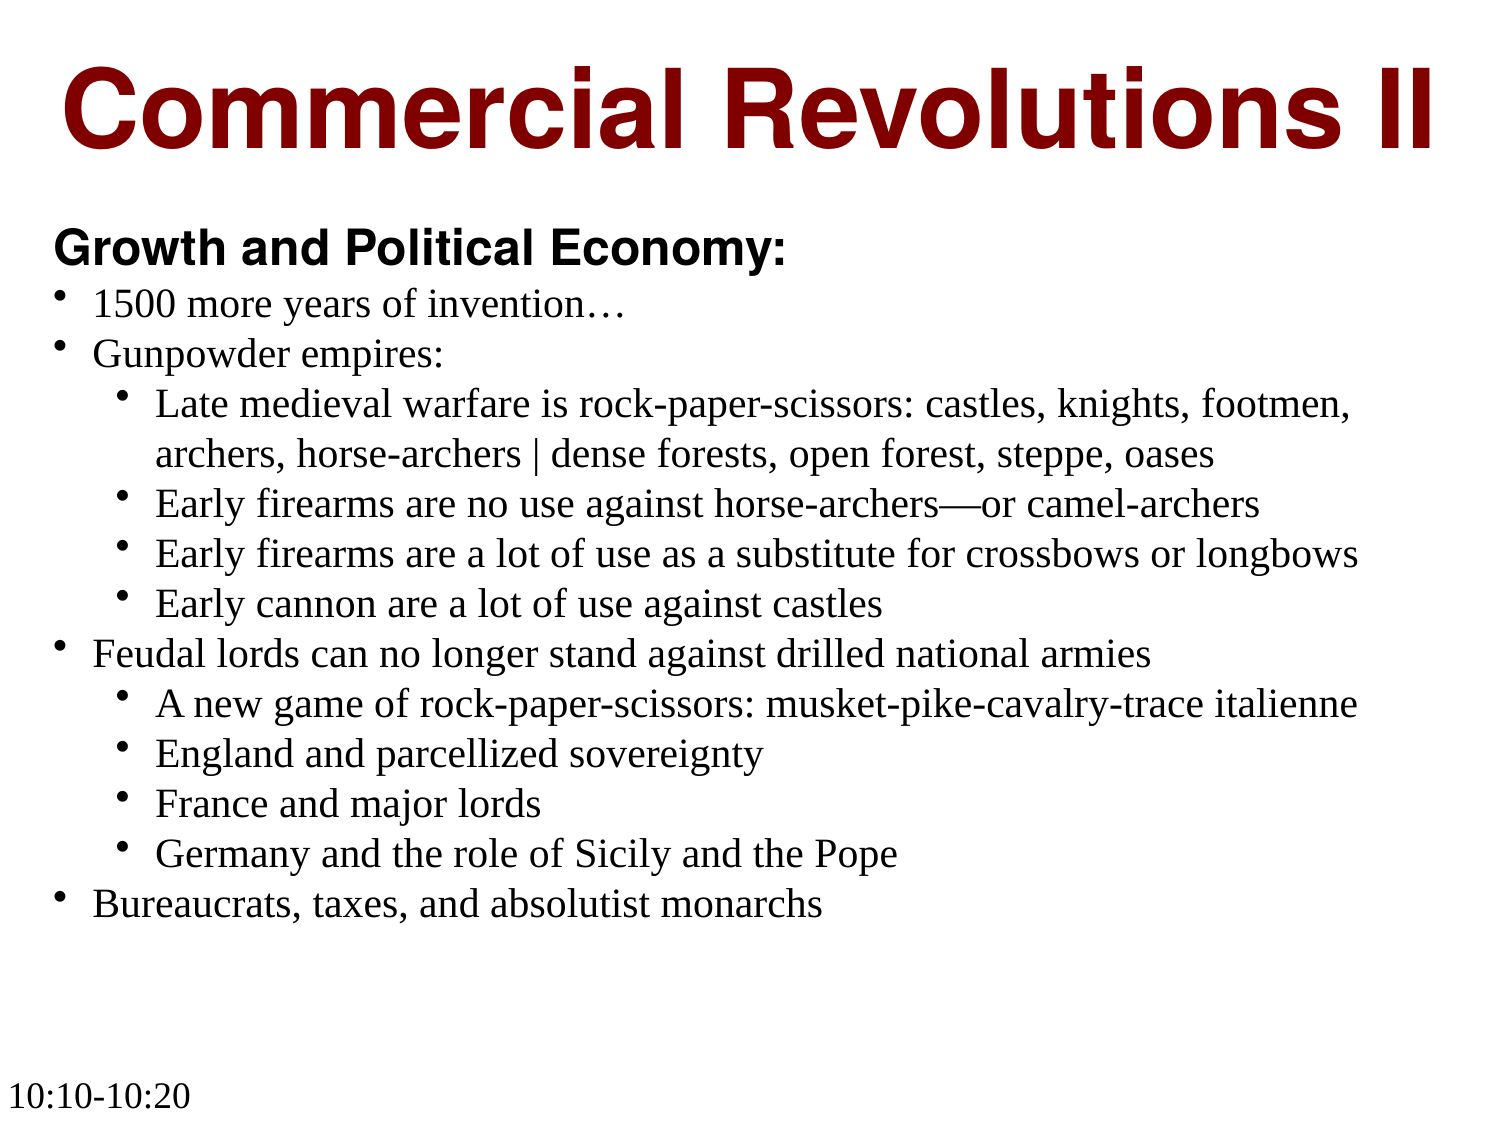

Commercial Revolutions II
Growth and Political Economy:
1500 more years of invention…
Gunpowder empires:
Late medieval warfare is rock-paper-scissors: castles, knights, footmen, archers, horse-archers | dense forests, open forest, steppe, oases
Early firearms are no use against horse-archers—or camel-archers
Early firearms are a lot of use as a substitute for crossbows or longbows
Early cannon are a lot of use against castles
Feudal lords can no longer stand against drilled national armies
A new game of rock-paper-scissors: musket-pike-cavalry-trace italienne
England and parcellized sovereignty
France and major lords
Germany and the role of Sicily and the Pope
Bureaucrats, taxes, and absolutist monarchs

10:10-10:20